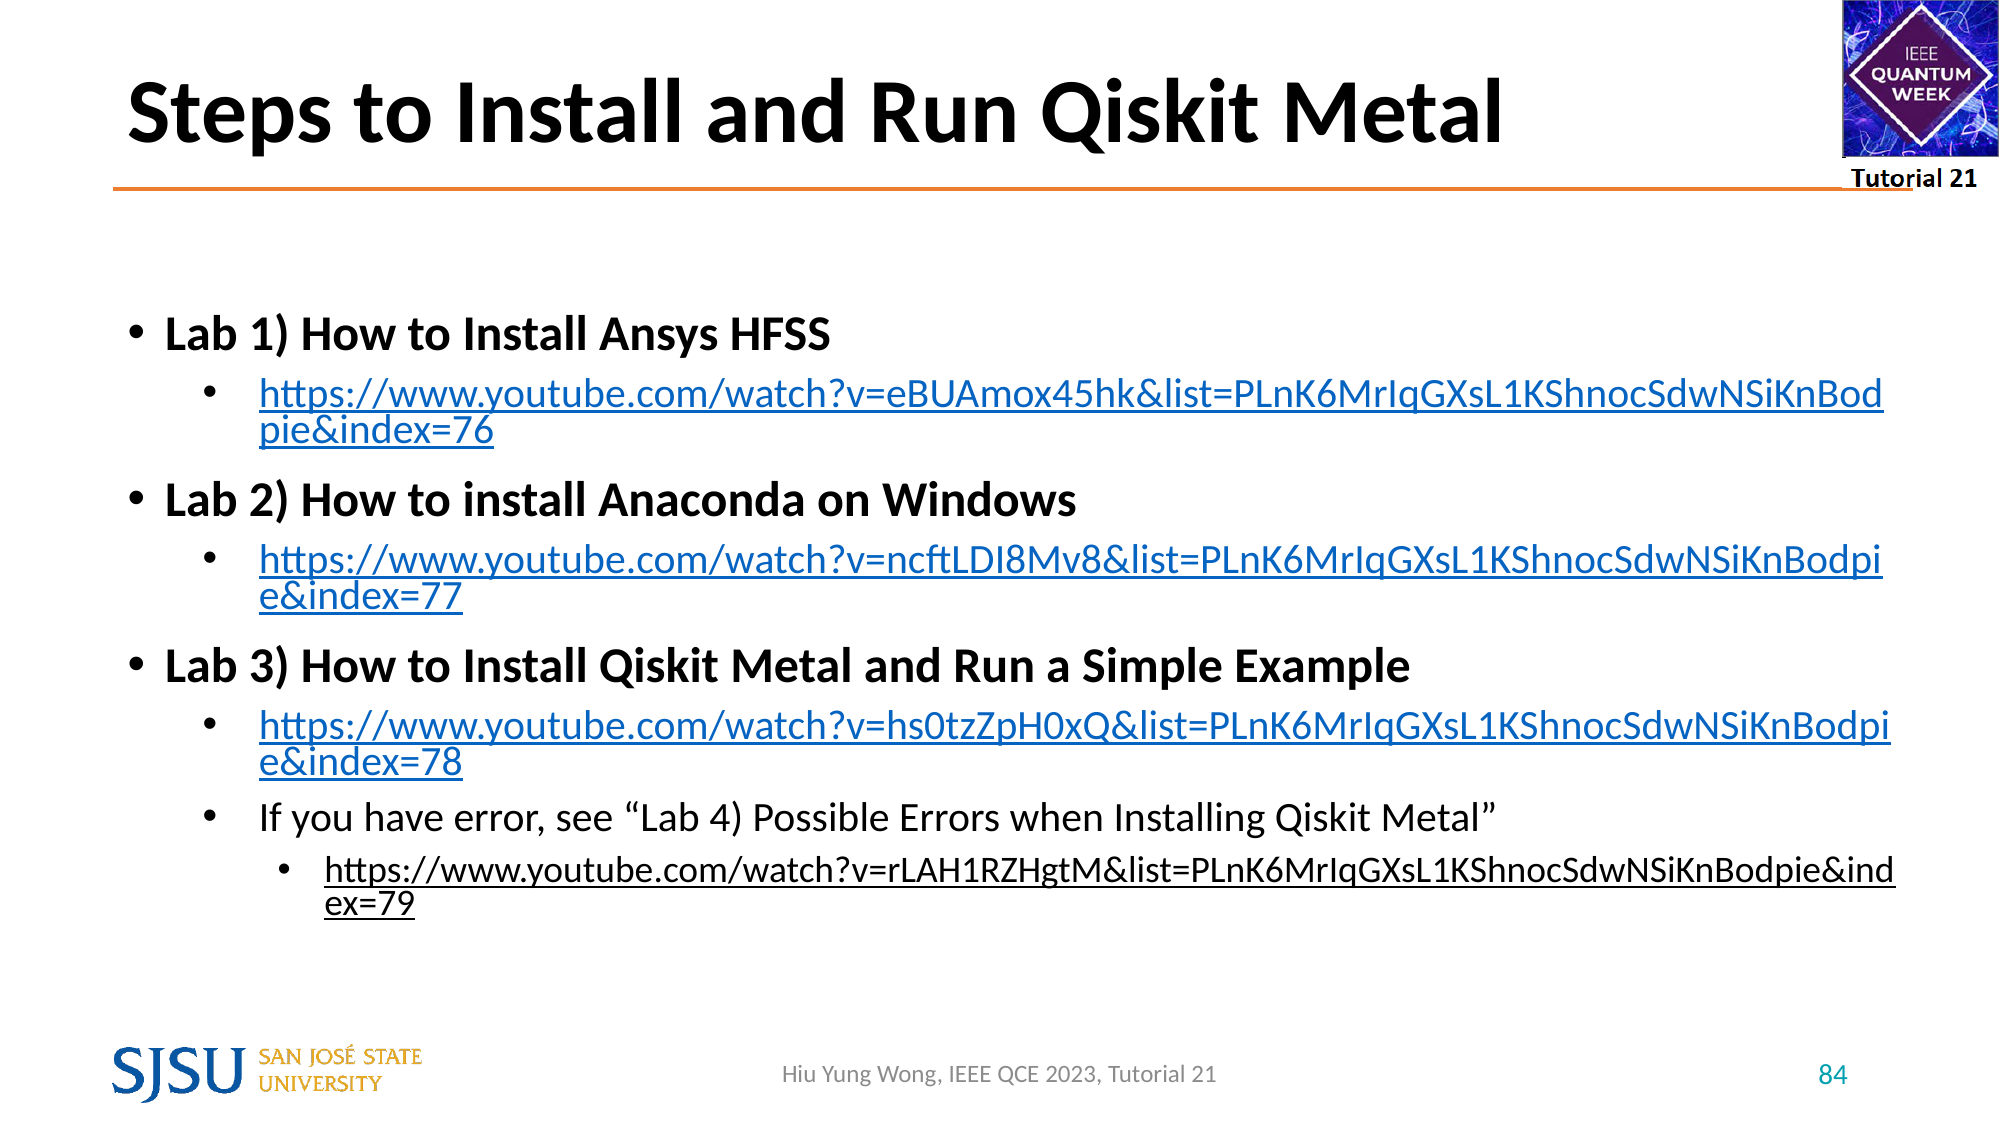

# Steps to Install and Run Qiskit Metal
Lab 1) How to Install Ansys HFSS
https://www.youtube.com/watch?v=eBUAmox45hk&list=PLnK6MrIqGXsL1KShnocSdwNSiKnBodpie&index=76
Lab 2) How to install Anaconda on Windows
https://www.youtube.com/watch?v=ncftLDI8Mv8&list=PLnK6MrIqGXsL1KShnocSdwNSiKnBodpie&index=77
Lab 3) How to Install Qiskit Metal and Run a Simple Example
https://www.youtube.com/watch?v=hs0tzZpH0xQ&list=PLnK6MrIqGXsL1KShnocSdwNSiKnBodpie&index=78
If you have error, see “Lab 4) Possible Errors when Installing Qiskit Metal”
https://www.youtube.com/watch?v=rLAH1RZHgtM&list=PLnK6MrIqGXsL1KShnocSdwNSiKnBodpie&index=79

Hiu Yung Wong, IEEE QCE 2023, Tutorial 21